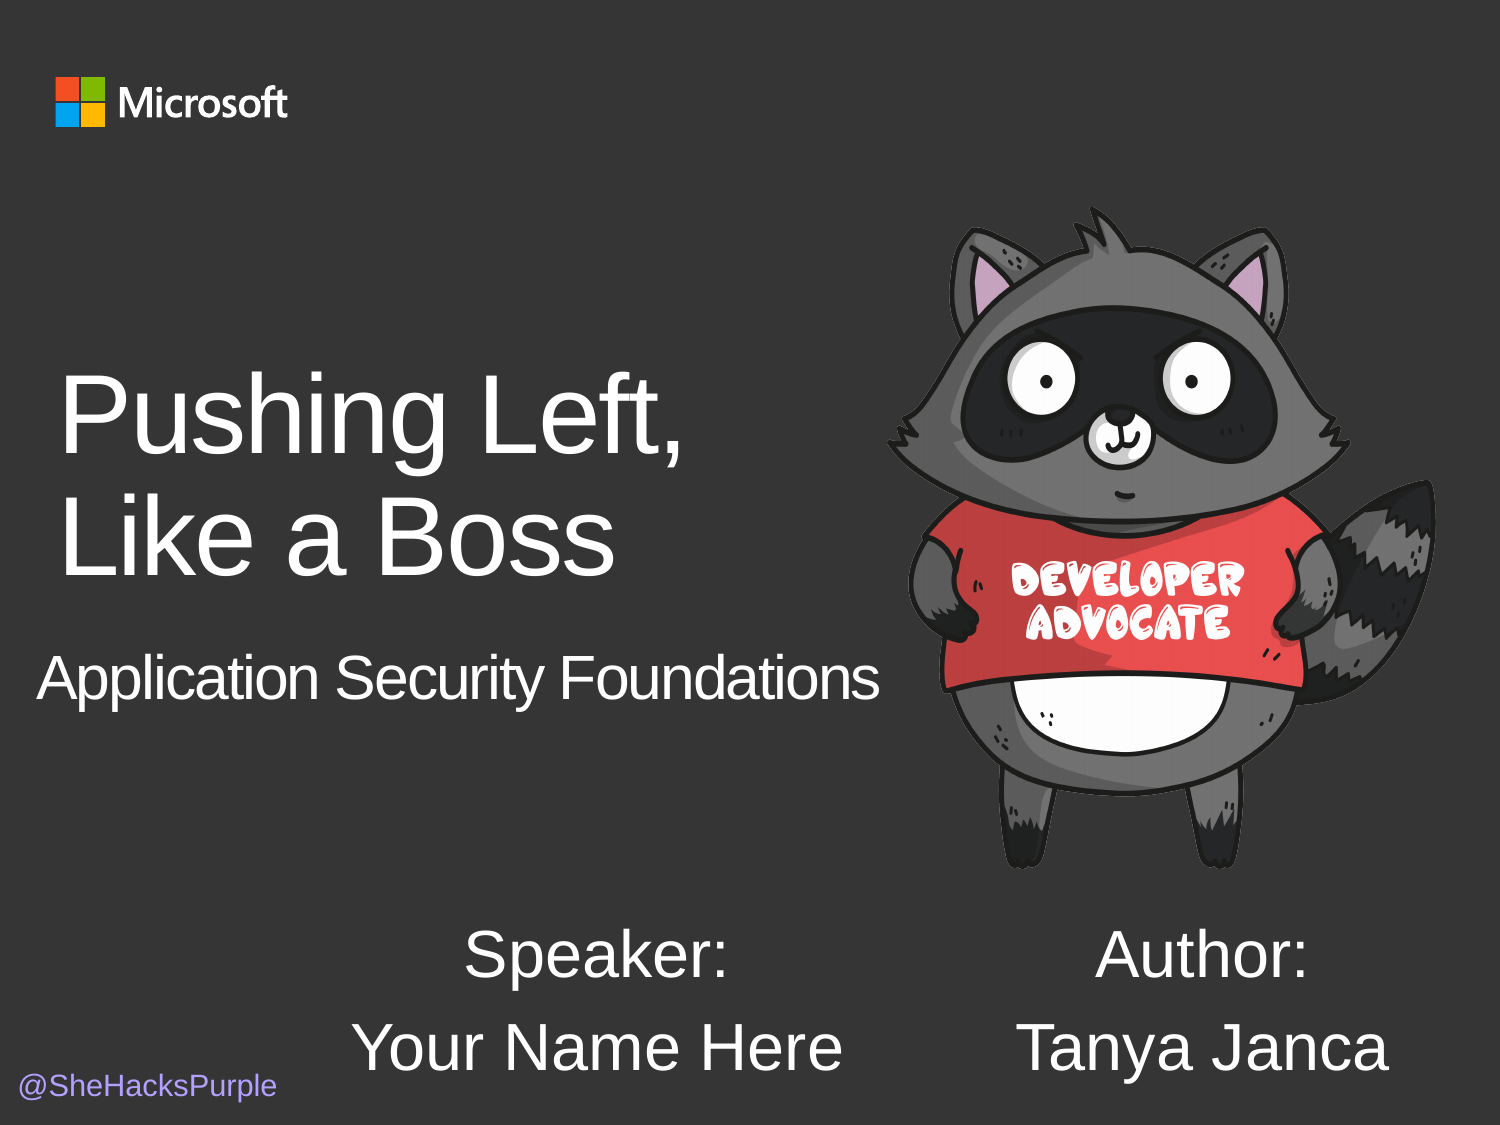

# Pushing Left, Like a Boss
Application Security Foundations
Speaker:
Your Name Here
Author:
Tanya Janca